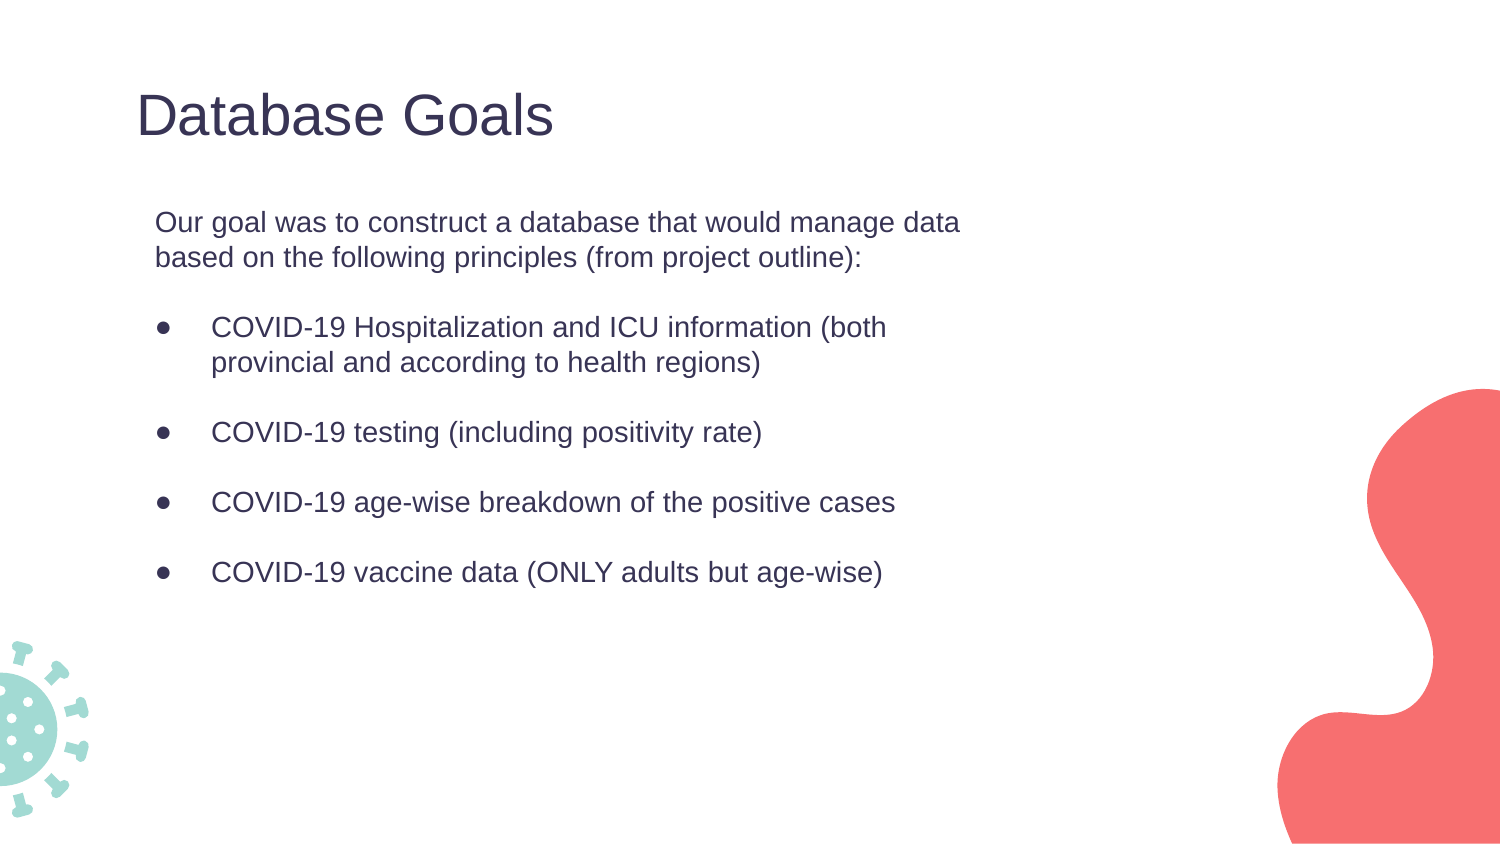

# Database Goals
Our goal was to construct a database that would manage data based on the following principles (from project outline):

COVID-19 Hospitalization and ICU information (both provincial and according to health regions)

COVID-19 testing (including positivity rate)

COVID-19 age-wise breakdown of the positive cases

COVID-19 vaccine data (ONLY adults but age-wise)